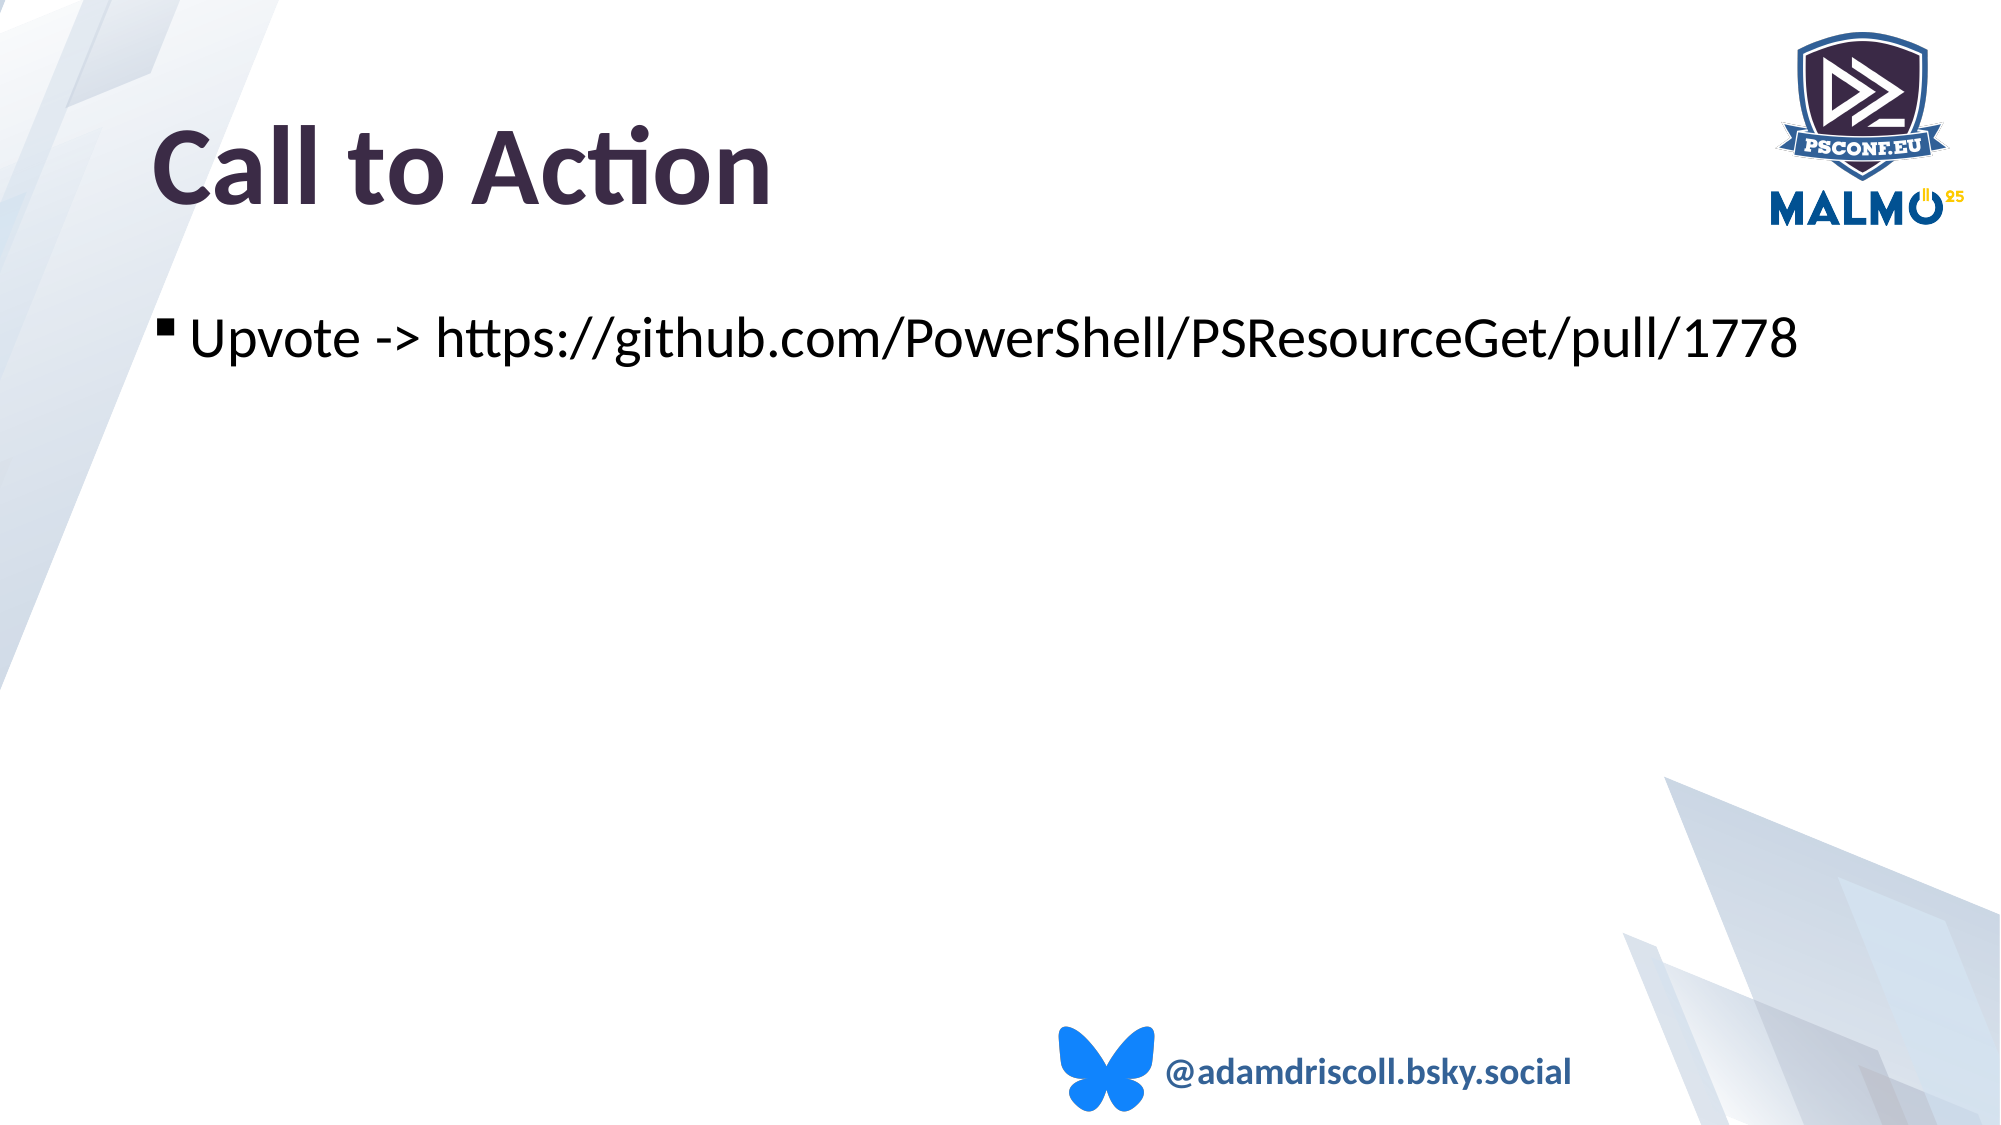

# Call to Action
Upvote -> https://github.com/PowerShell/PSResourceGet/pull/1778